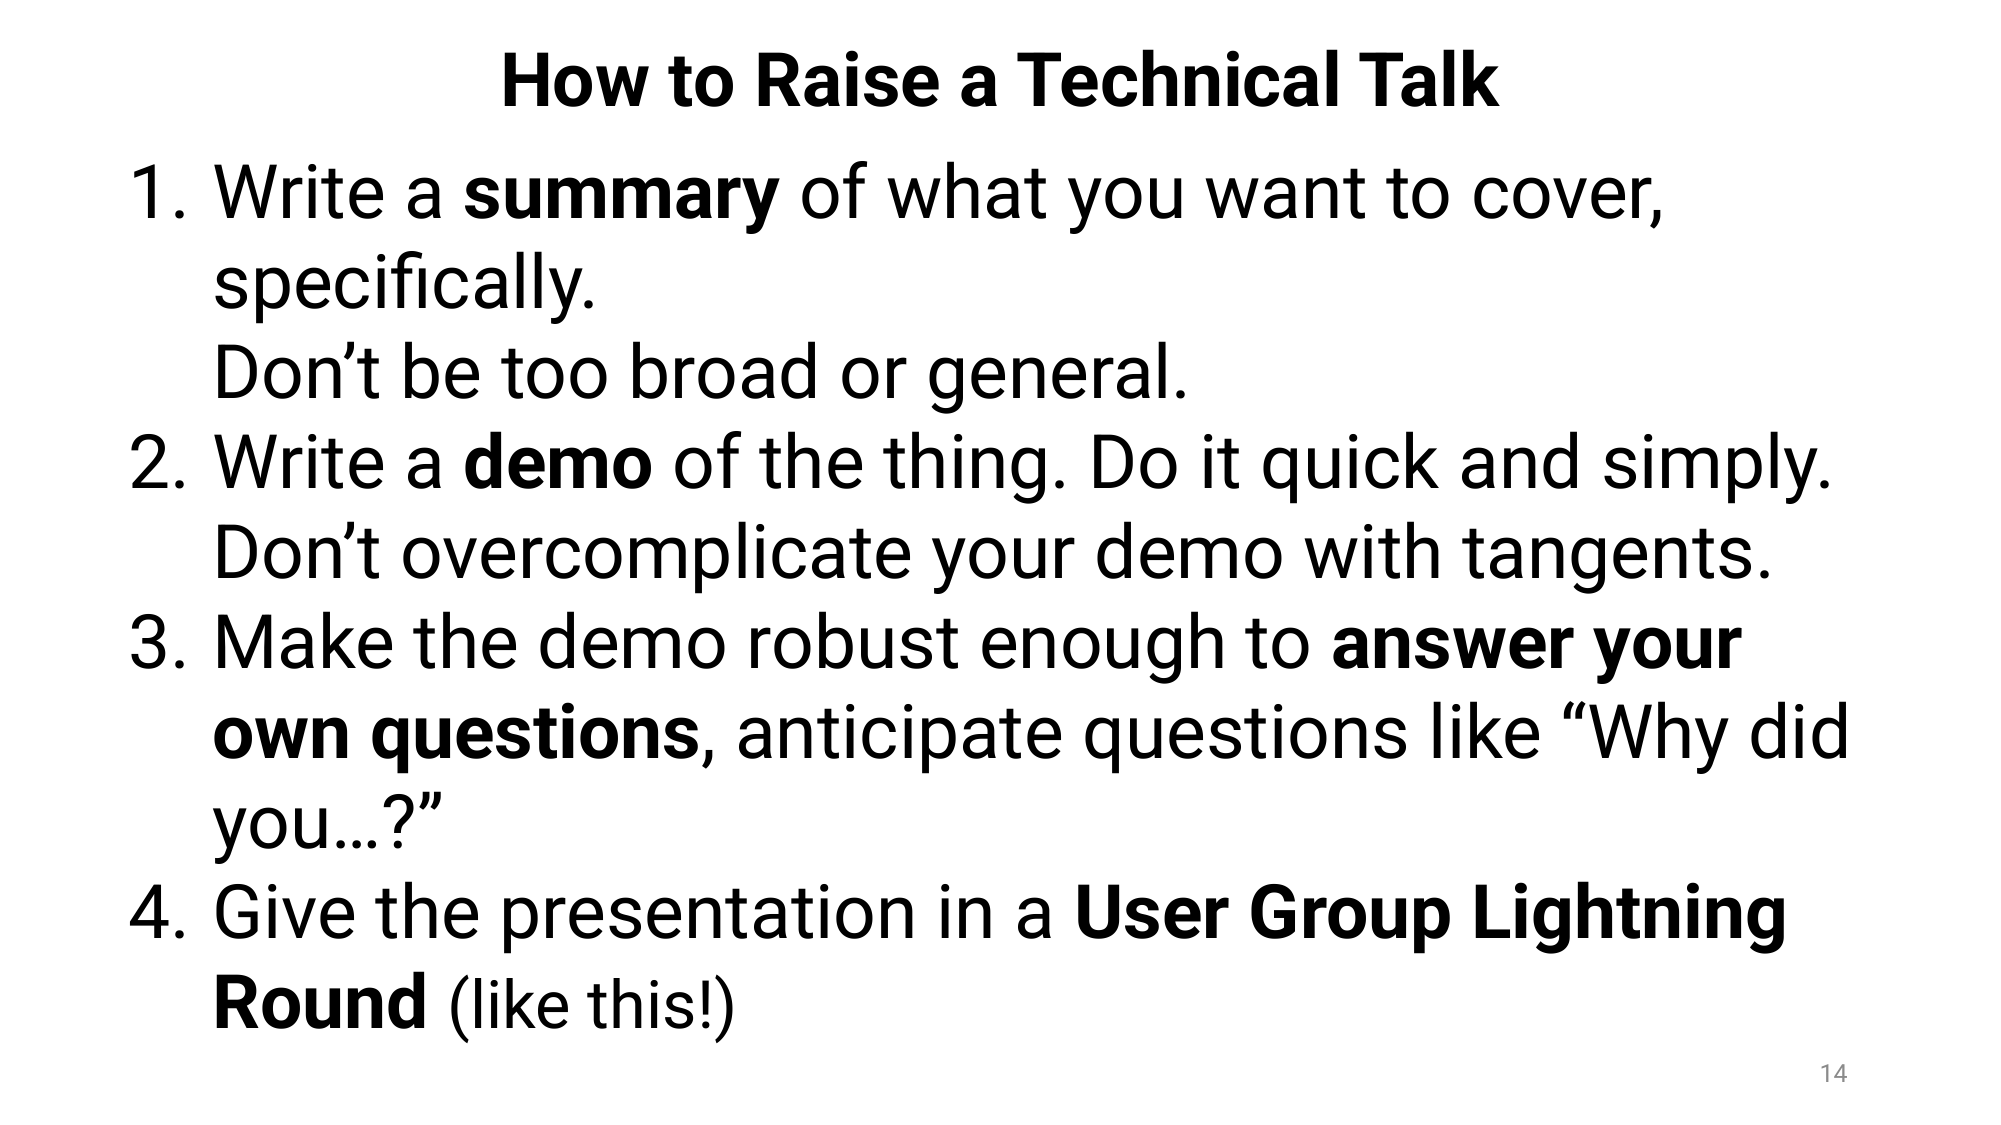

# How to Raise a Technical Talk
Write a summary of what you want to cover, specifically.
Don’t be too broad or general.
Write a demo of the thing. Do it quick and simply.
Don’t overcomplicate your demo with tangents.
Make the demo robust enough to answer your own questions, anticipate questions like “Why did you…?”
Give the presentation in a User Group Lightning Round (like this!)
14